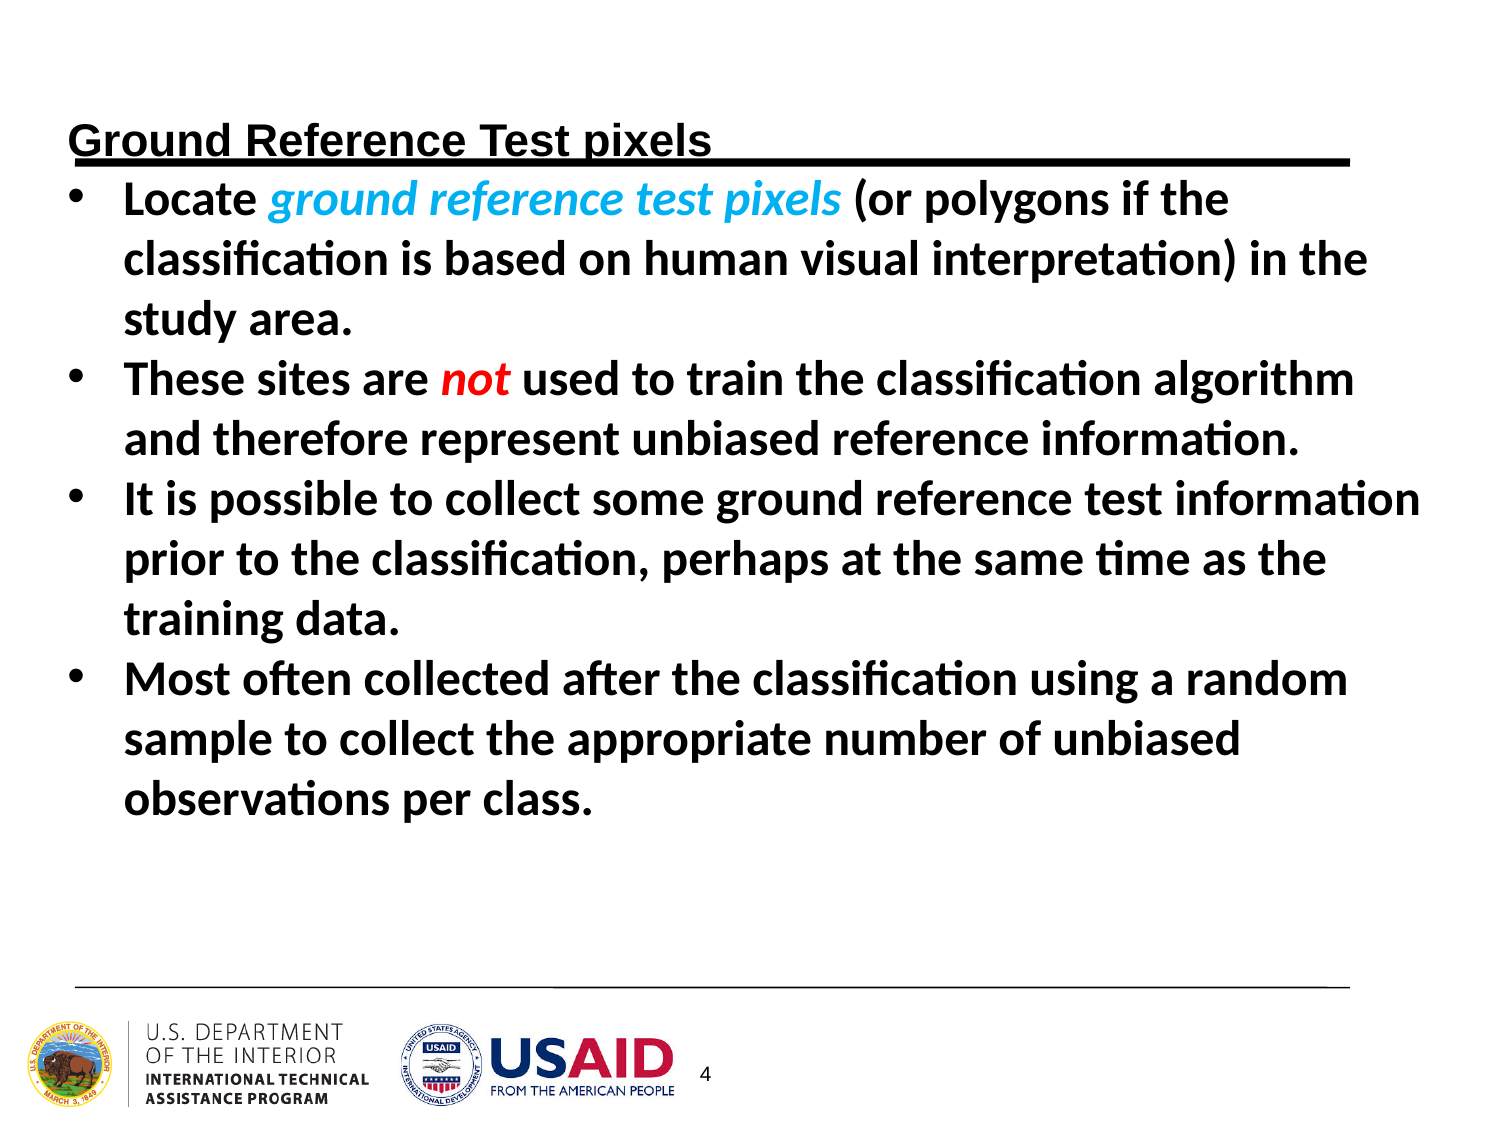

Ground Reference Test pixels
Locate ground reference test pixels (or polygons if the classification is based on human visual interpretation) in the study area.
These sites are not used to train the classification algorithm and therefore represent unbiased reference information.
It is possible to collect some ground reference test information prior to the classification, perhaps at the same time as the training data.
Most often collected after the classification using a random sample to collect the appropriate number of unbiased observations per class.